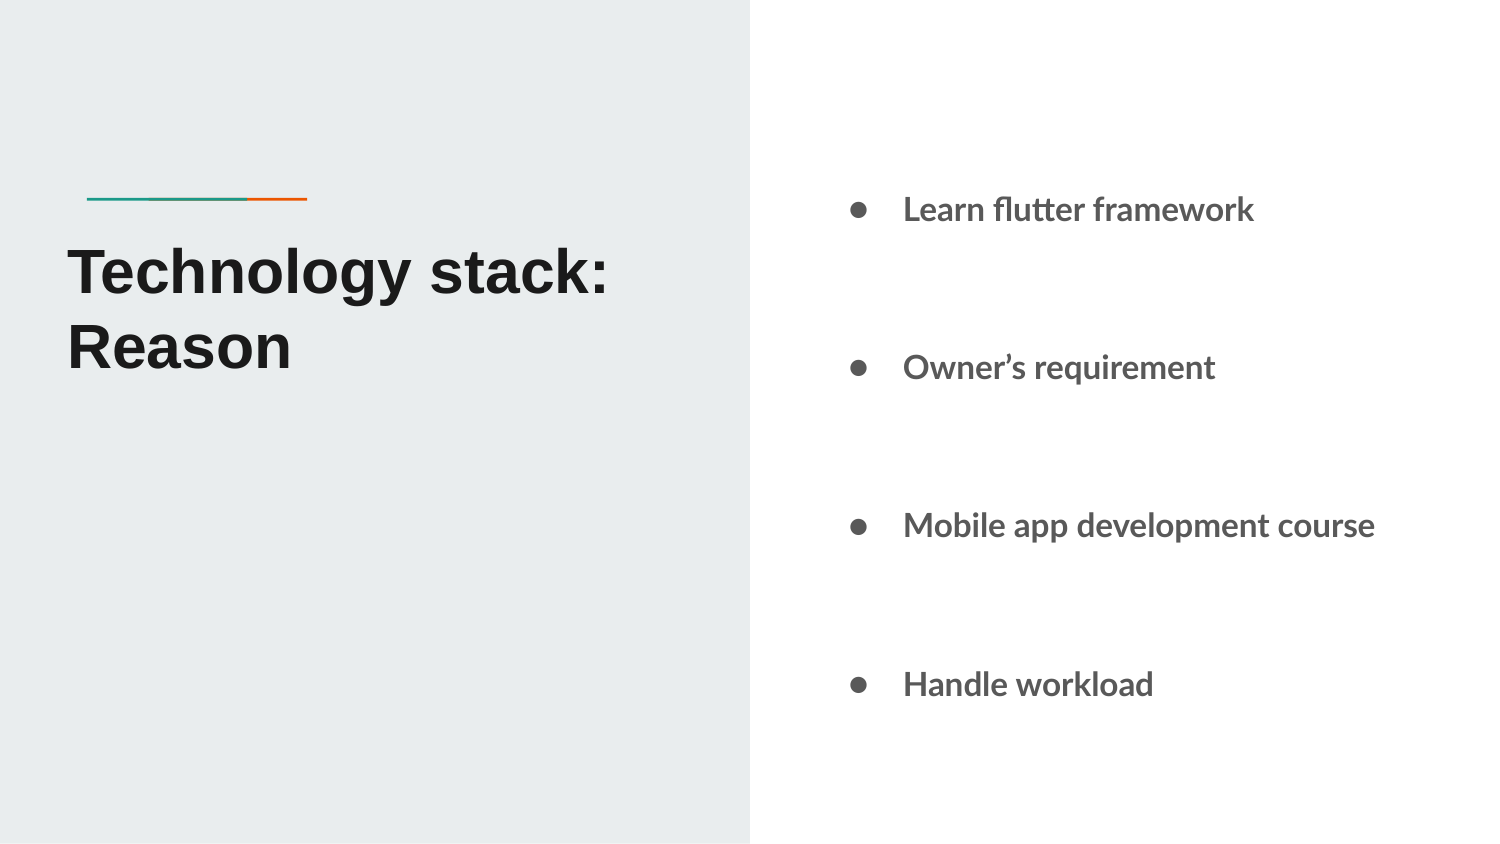

Learn flutter framework

Owner’s requirement

Mobile app development course

Handle workload
# Technology stack: Reason